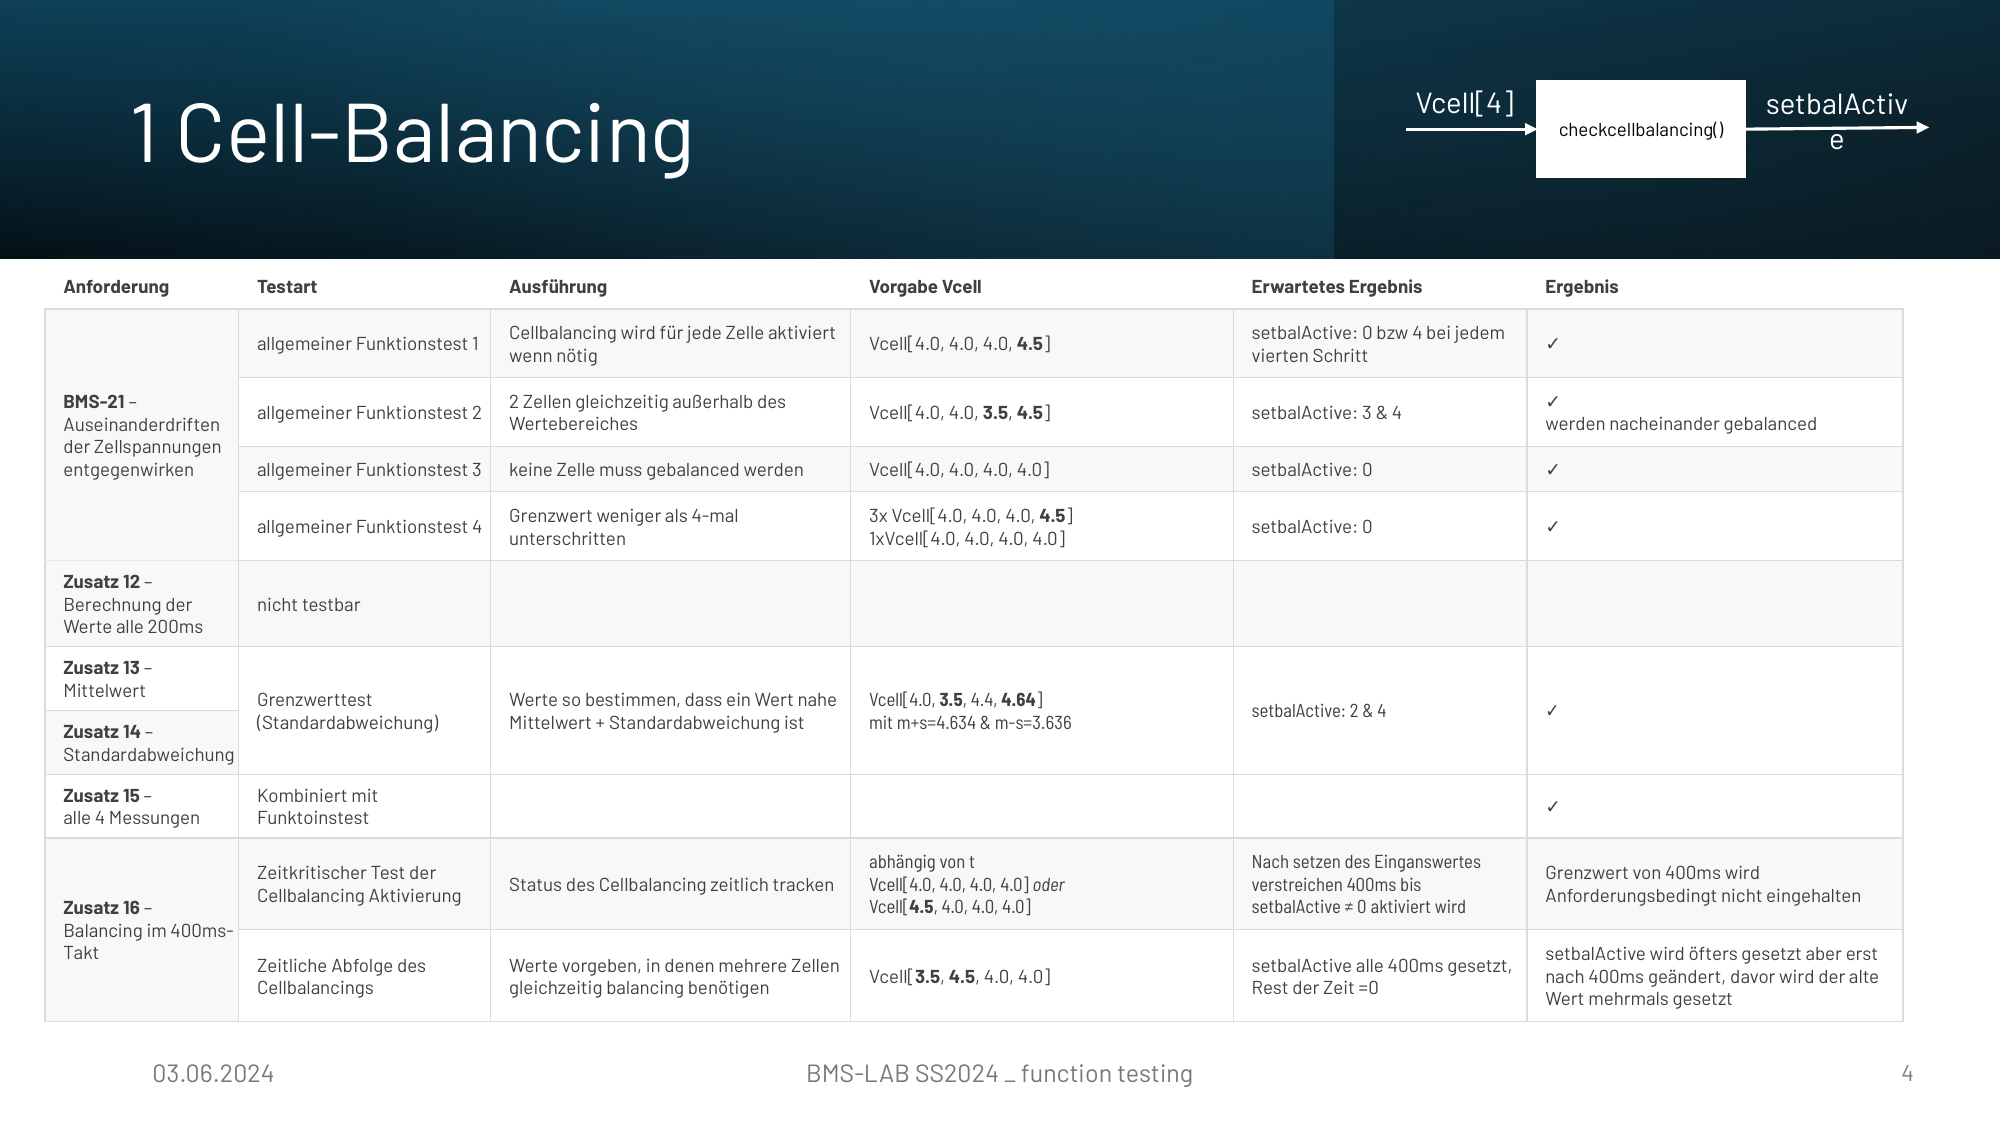

# 1 Cell-Balancing
Vcell[4]
setbalActive
checkcellbalancing()
| Anforderung | Testart | Ausführung | Vorgabe Vcell | Erwartetes Ergebnis | Ergebnis |
| --- | --- | --- | --- | --- | --- |
| BMS-21 – Auseinanderdriften der Zellspannungen entgegenwirken | allgemeiner Funktionstest 1 | Cellbalancing wird für jede Zelle aktiviert wenn nötig | Vcell[4.0, 4.0, 4.0, 4.5] | setbalActive: 0 bzw 4 bei jedem vierten Schritt | ✓ |
|  | allgemeiner Funktionstest 2 | 2 Zellen gleichzeitig außerhalb des Wertebereiches | Vcell[4.0, 4.0, 3.5, 4.5] | setbalActive: 3 & 4 | ✓ werden nacheinander gebalanced |
|  | allgemeiner Funktionstest 3 | keine Zelle muss gebalanced werden | Vcell[4.0, 4.0, 4.0, 4.0] | setbalActive: 0 | ✓ |
|  | allgemeiner Funktionstest 4 | Grenzwert weniger als 4-mal unterschritten | 3x Vcell[4.0, 4.0, 4.0, 4.5] 1xVcell[4.0, 4.0, 4.0, 4.0] | setbalActive: 0 | ✓ |
| Zusatz 12 – Berechnung der Werte alle 200ms | nicht testbar |  |  |  |  |
| Zusatz 13 – Mittelwert | Grenzwerttest (Standardabweichung) | Werte so bestimmen, dass ein Wert nahe Mittelwert + Standardabweichung ist | Vcell[4.0, 3.5, 4.4, 4.64] mit m+s=4.634 & m-s=3.636 | setbalActive: 2 & 4 | ✓ |
| Zusatz 14 – Standardabweichung |  |  |  |  |  |
| Zusatz 15 – alle 4 Messungen | Kombiniert mit Funktoinstest |  |  |  | ✓ |
| Zusatz 16 – Balancing im 400ms-Takt | Zeitkritischer Test der Cellbalancing Aktivierung | Status des Cellbalancing zeitlich tracken | abhängig von t Vcell[4.0, 4.0, 4.0, 4.0] oder Vcell[4.5, 4.0, 4.0, 4.0] | Nach setzen des Einganswertes verstreichen 400ms bis setbalActive ≠ 0 aktiviert wird | Grenzwert von 400ms wird Anforderungsbedingt nicht eingehalten |
|  | Zeitliche Abfolge des Cellbalancings | Werte vorgeben, in denen mehrere Zellen gleichzeitig balancing benötigen | Vcell[3.5, 4.5, 4.0, 4.0] | setbalActive alle 400ms gesetzt, Rest der Zeit =0 | setbalActive wird öfters gesetzt aber erst nach 400ms geändert, davor wird der alte Wert mehrmals gesetzt |
4
03.06.2024
BMS-LAB SS2024 _ function testing